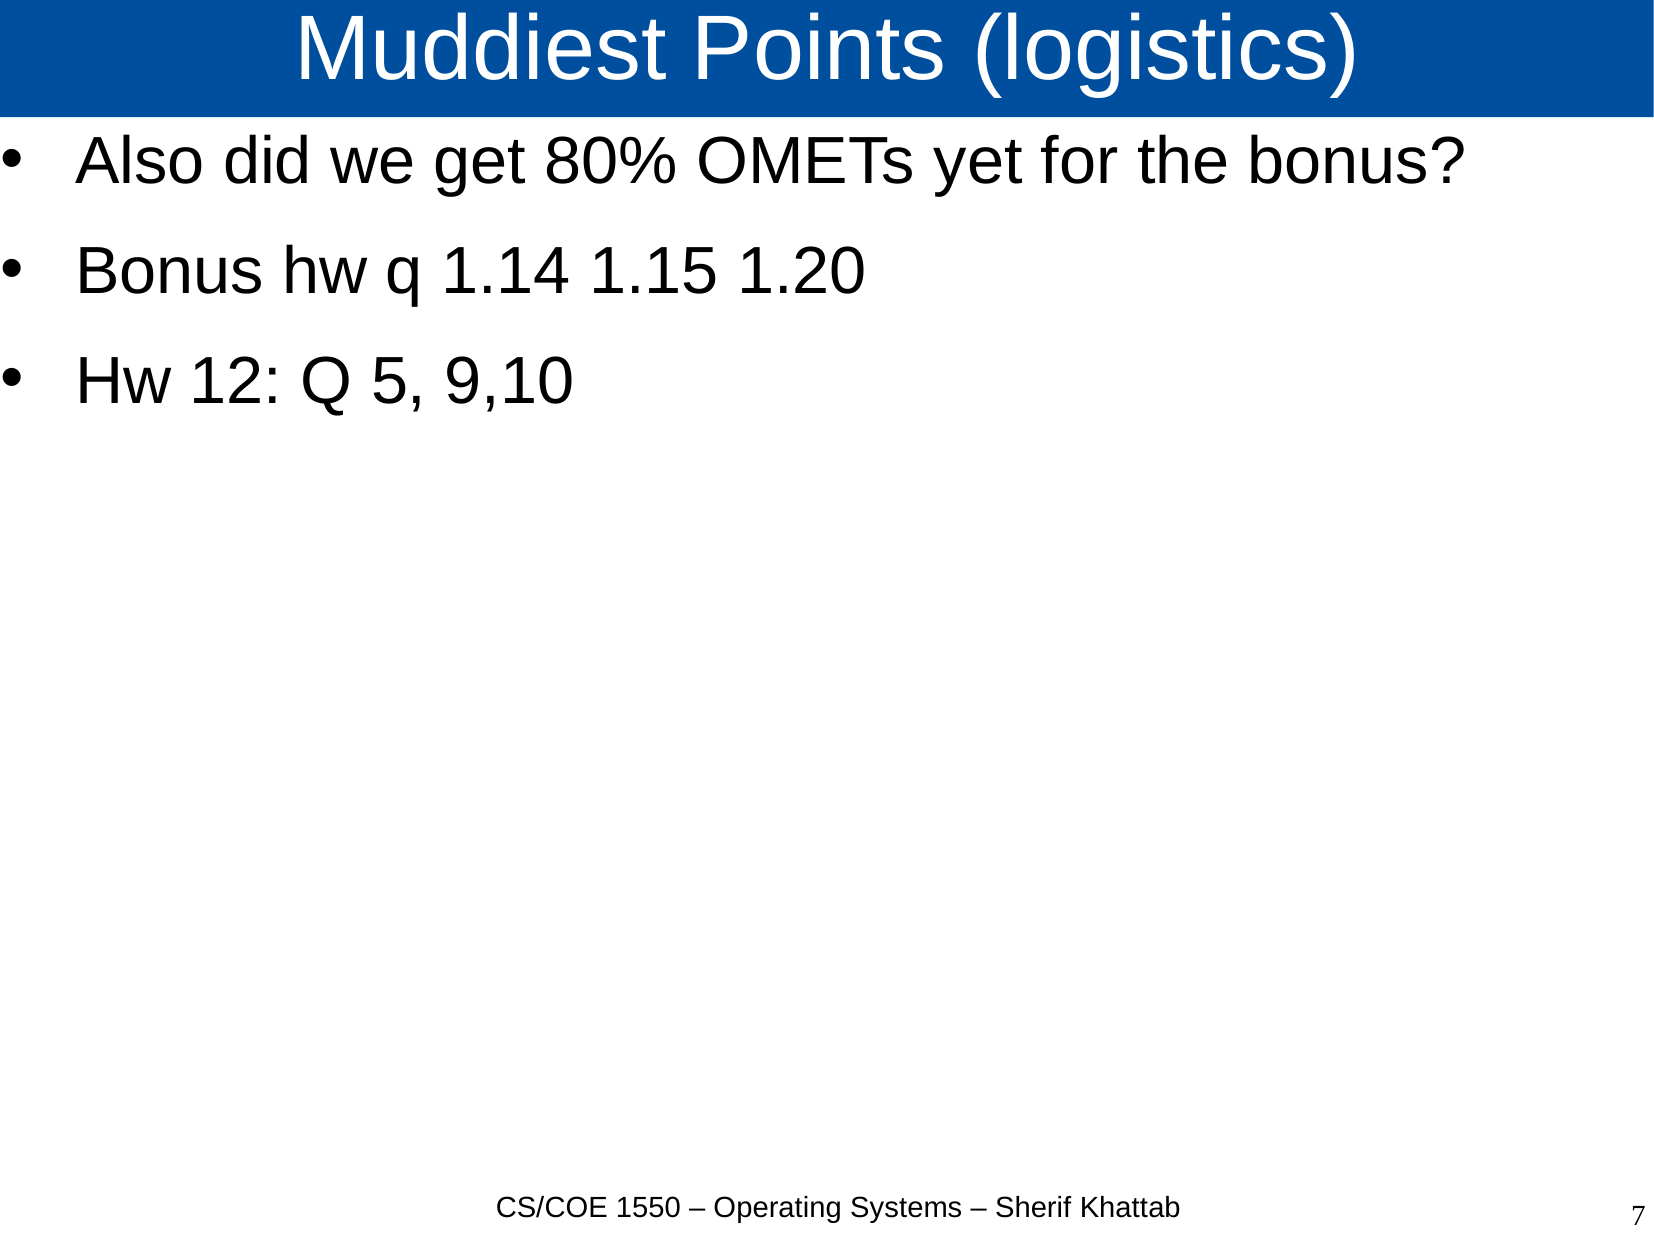

# Muddiest Points (logistics)
Also did we get 80% OMETs yet for the bonus?
Bonus hw q 1.14 1.15 1.20
Hw 12: Q 5, 9,10
CS/COE 1550 – Operating Systems – Sherif Khattab
7